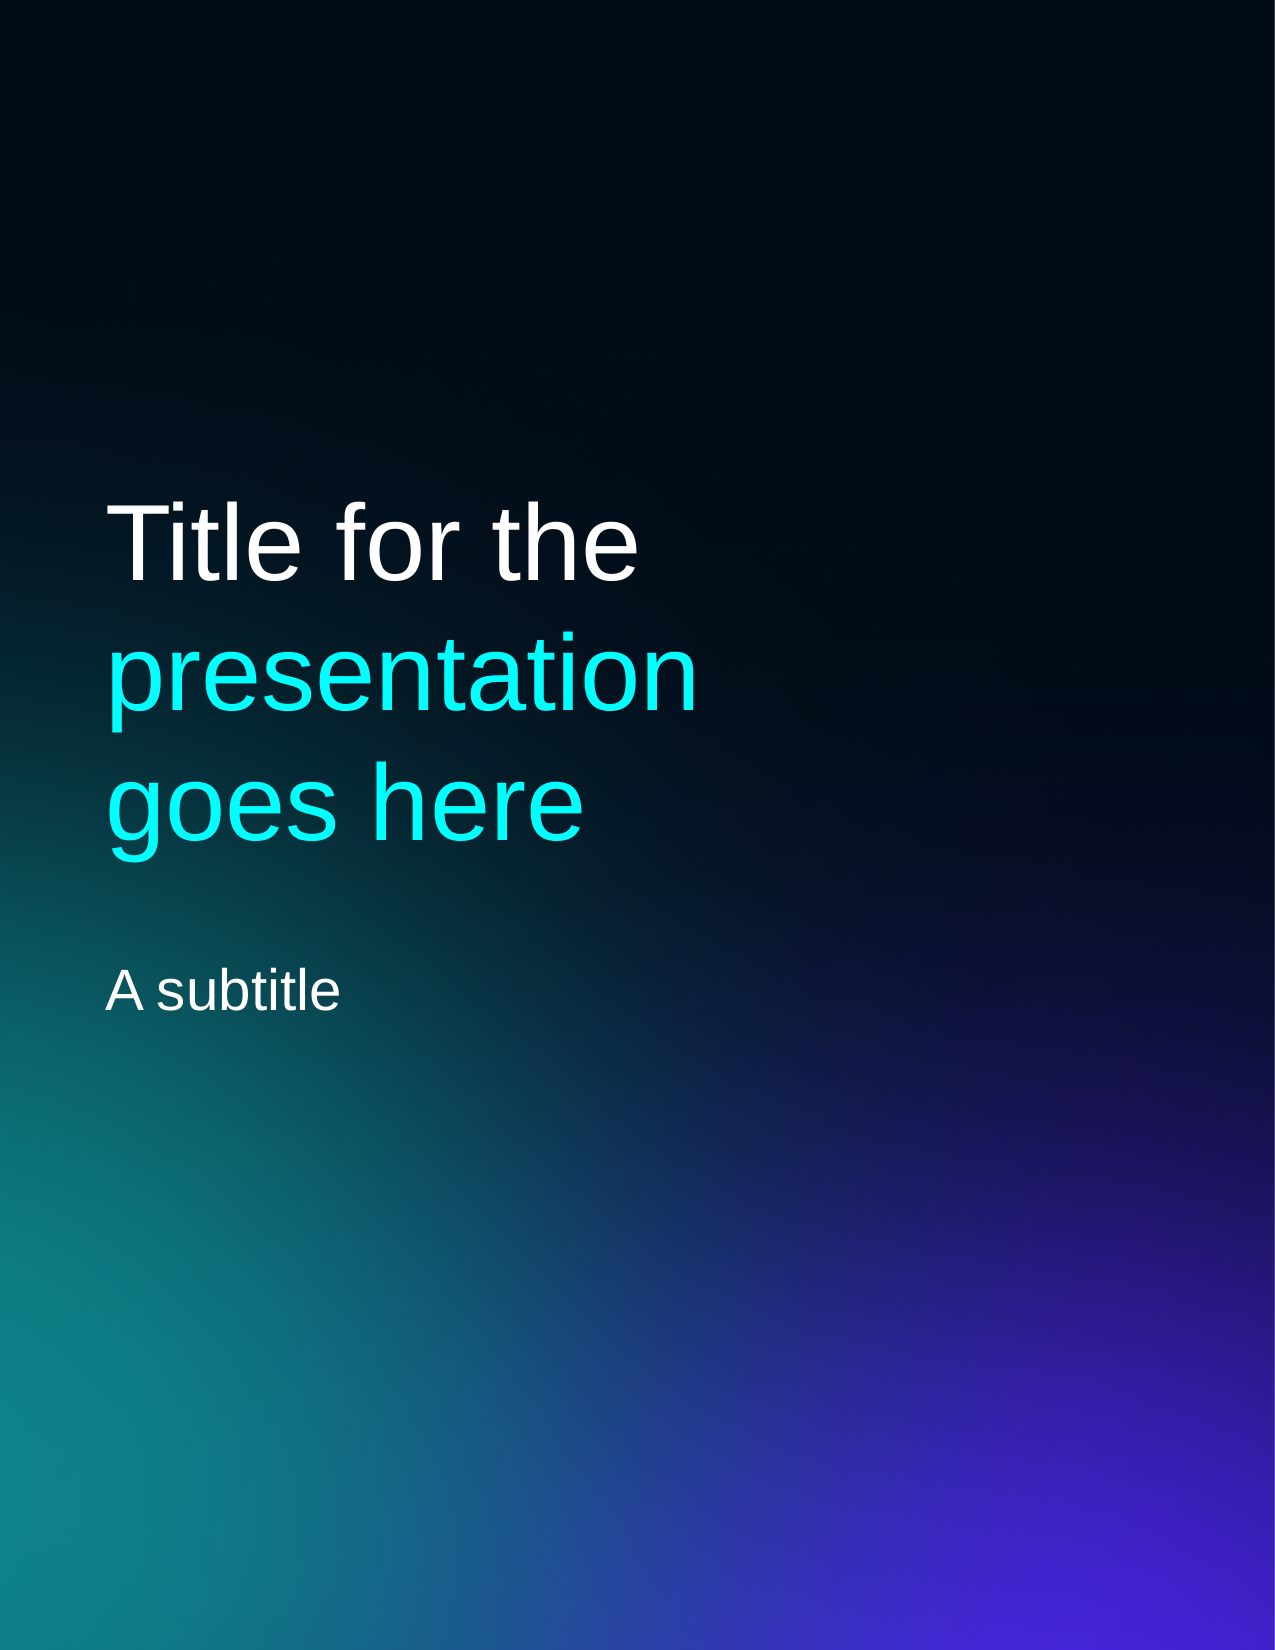

# Title for the presentation
goes here
A subtitle